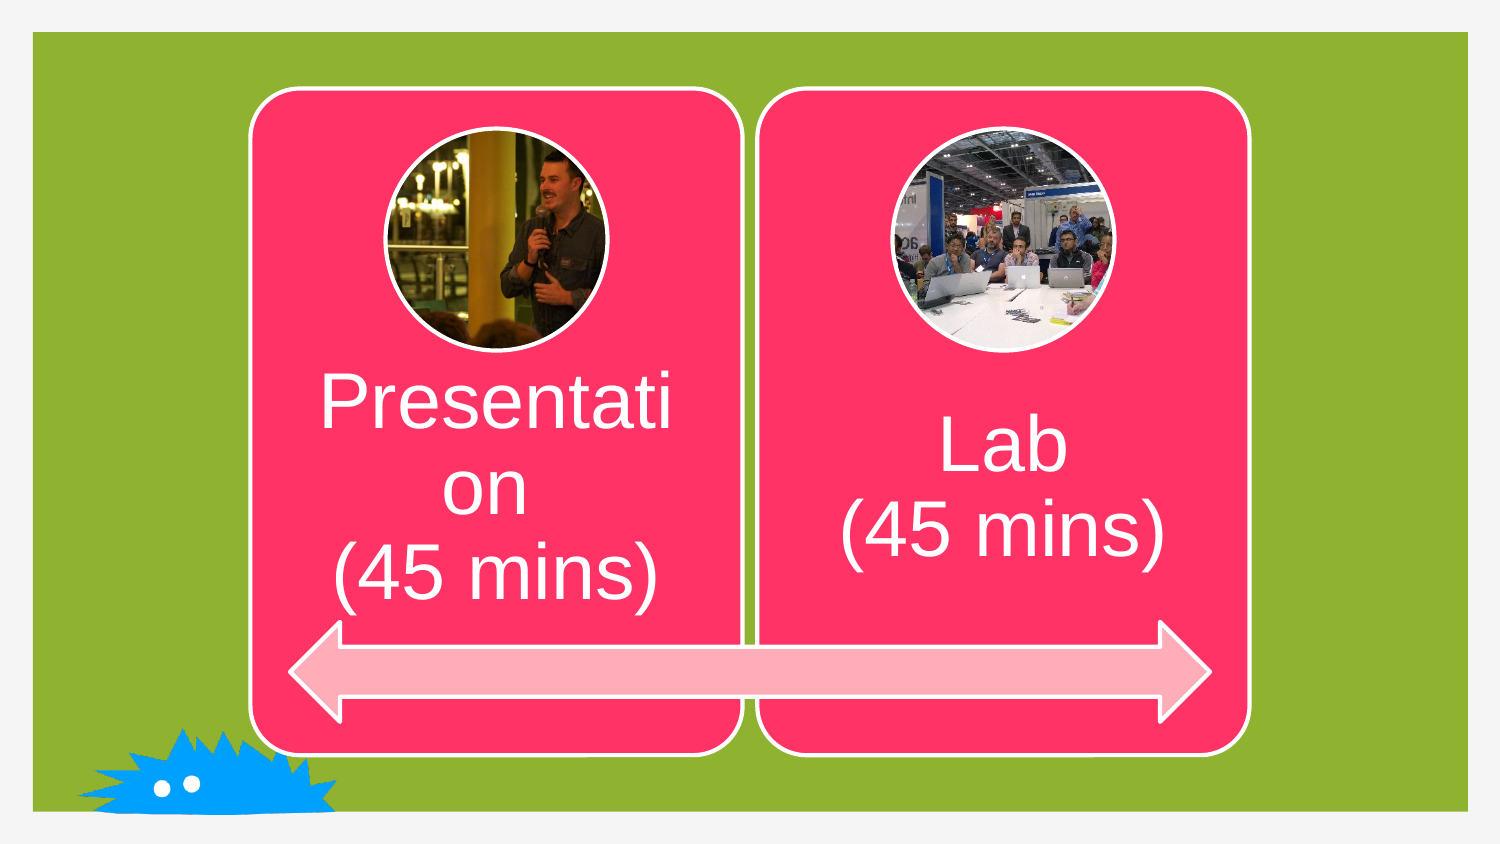

#
Presentation
(45 mins)
Lab
(45 mins)